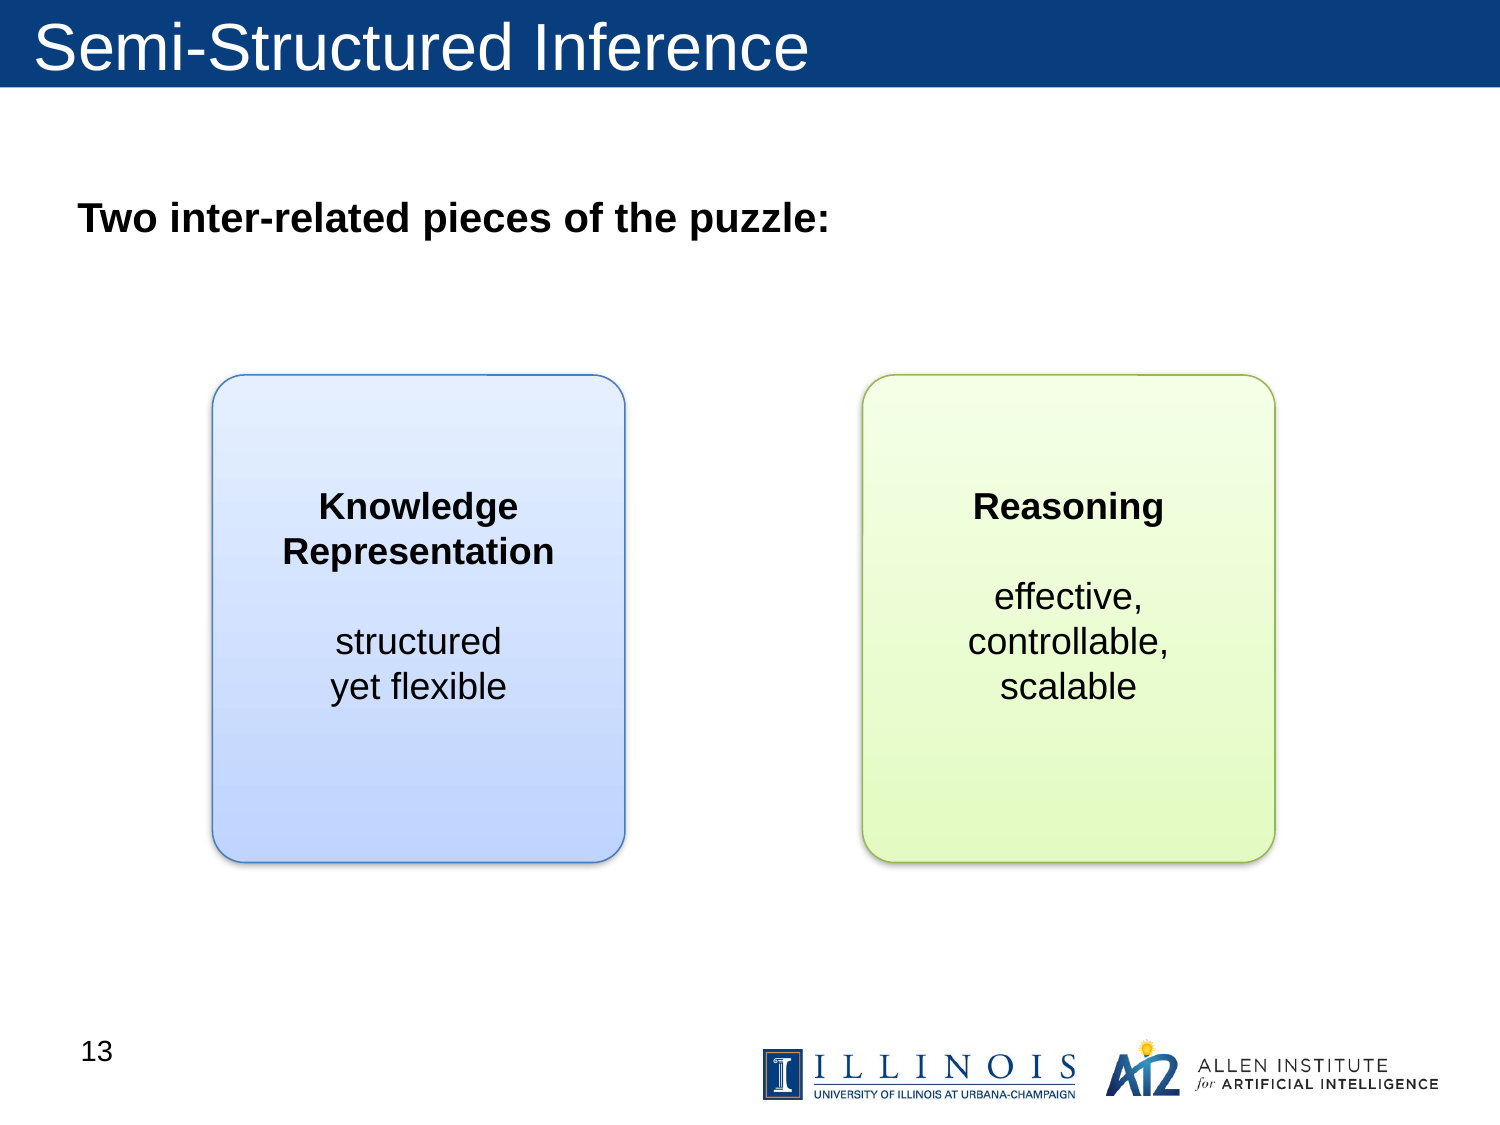

# Semi-Structured Inference

Two inter-related pieces of the puzzle:

Knowledge
Representation

structured
yet flexible

Reasoning

effective,
controllable,
scalable
13